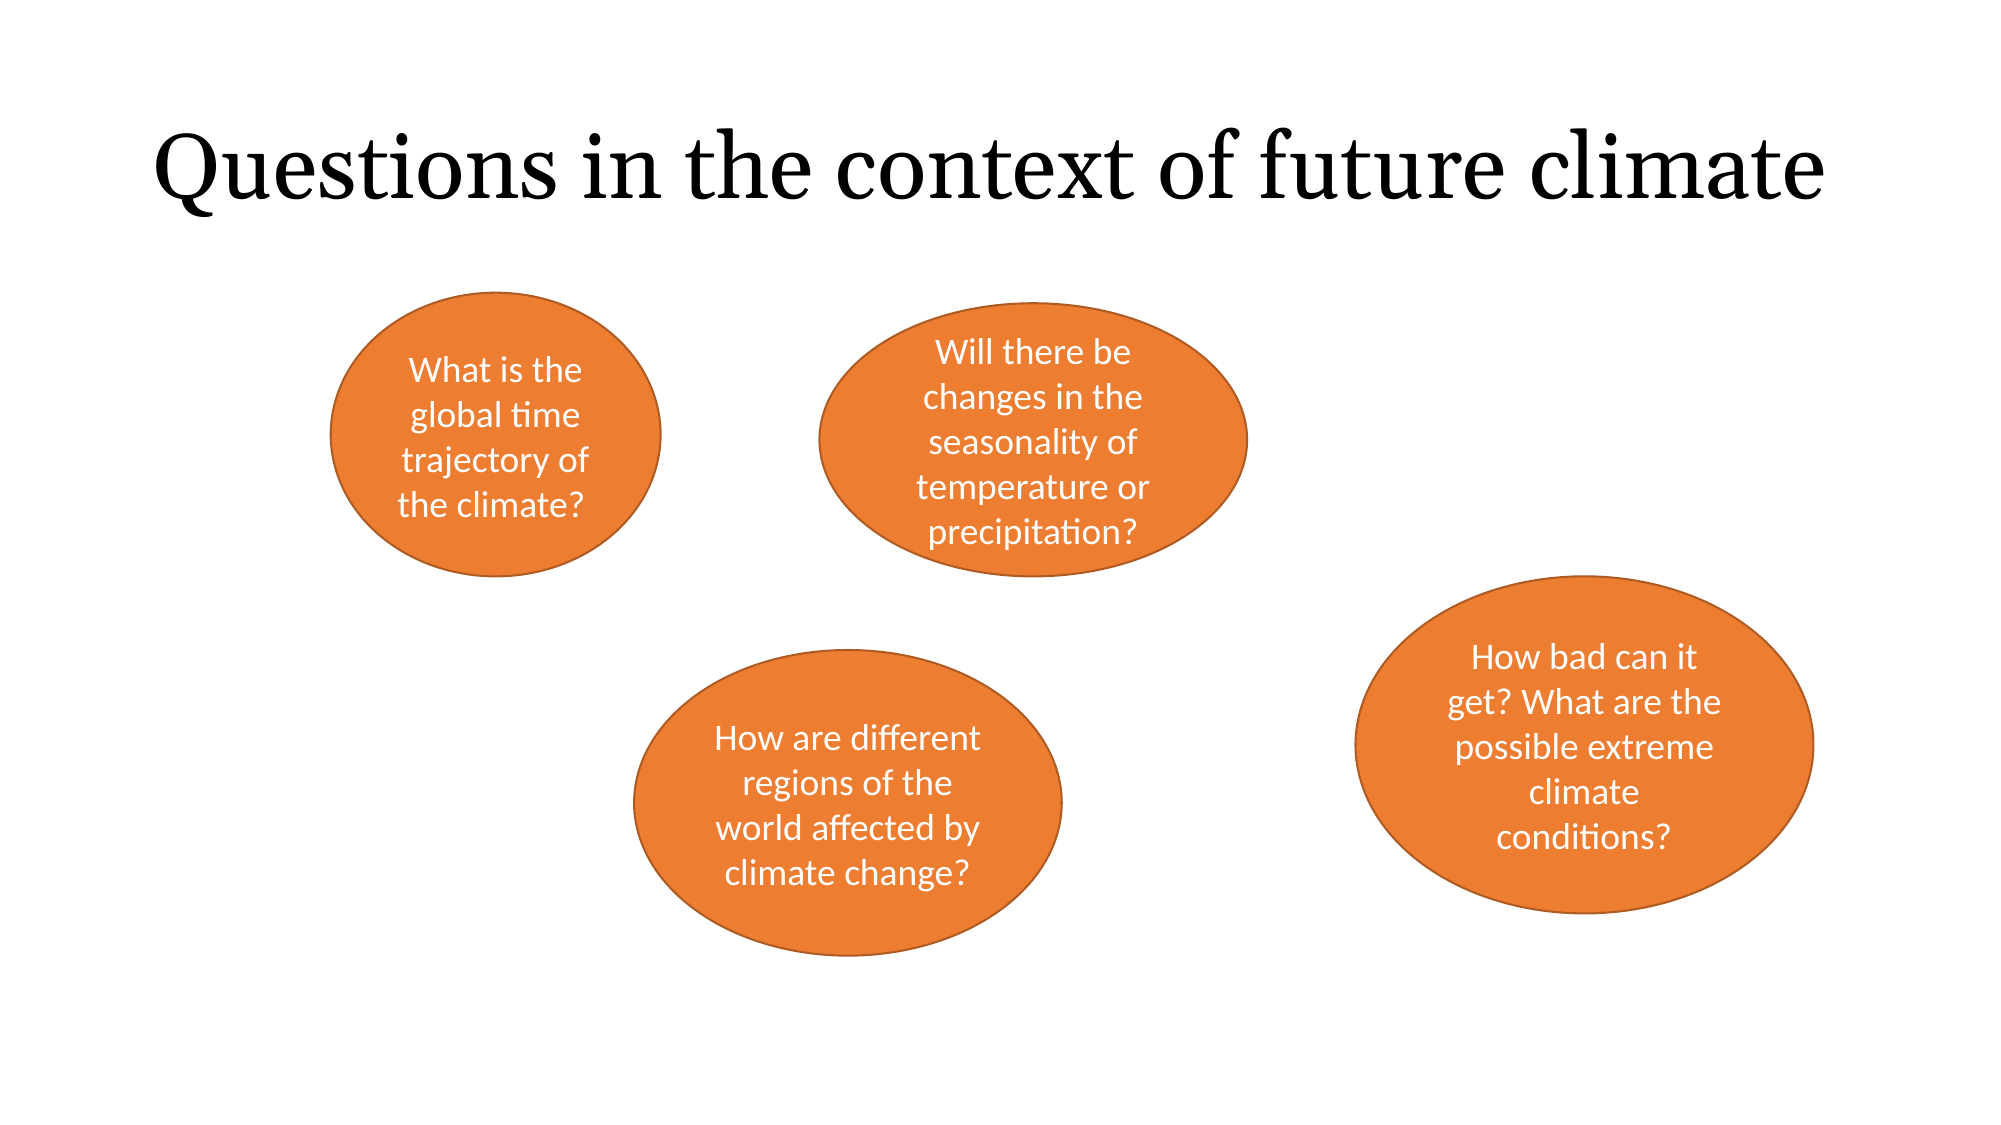

# Questions in the context of future climate
What is the global time trajectory of the climate?
Will there be changes in the seasonality of temperature or precipitation?
How bad can it get? What are the possible extreme climate conditions?
How are different regions of the world affected by climate change?